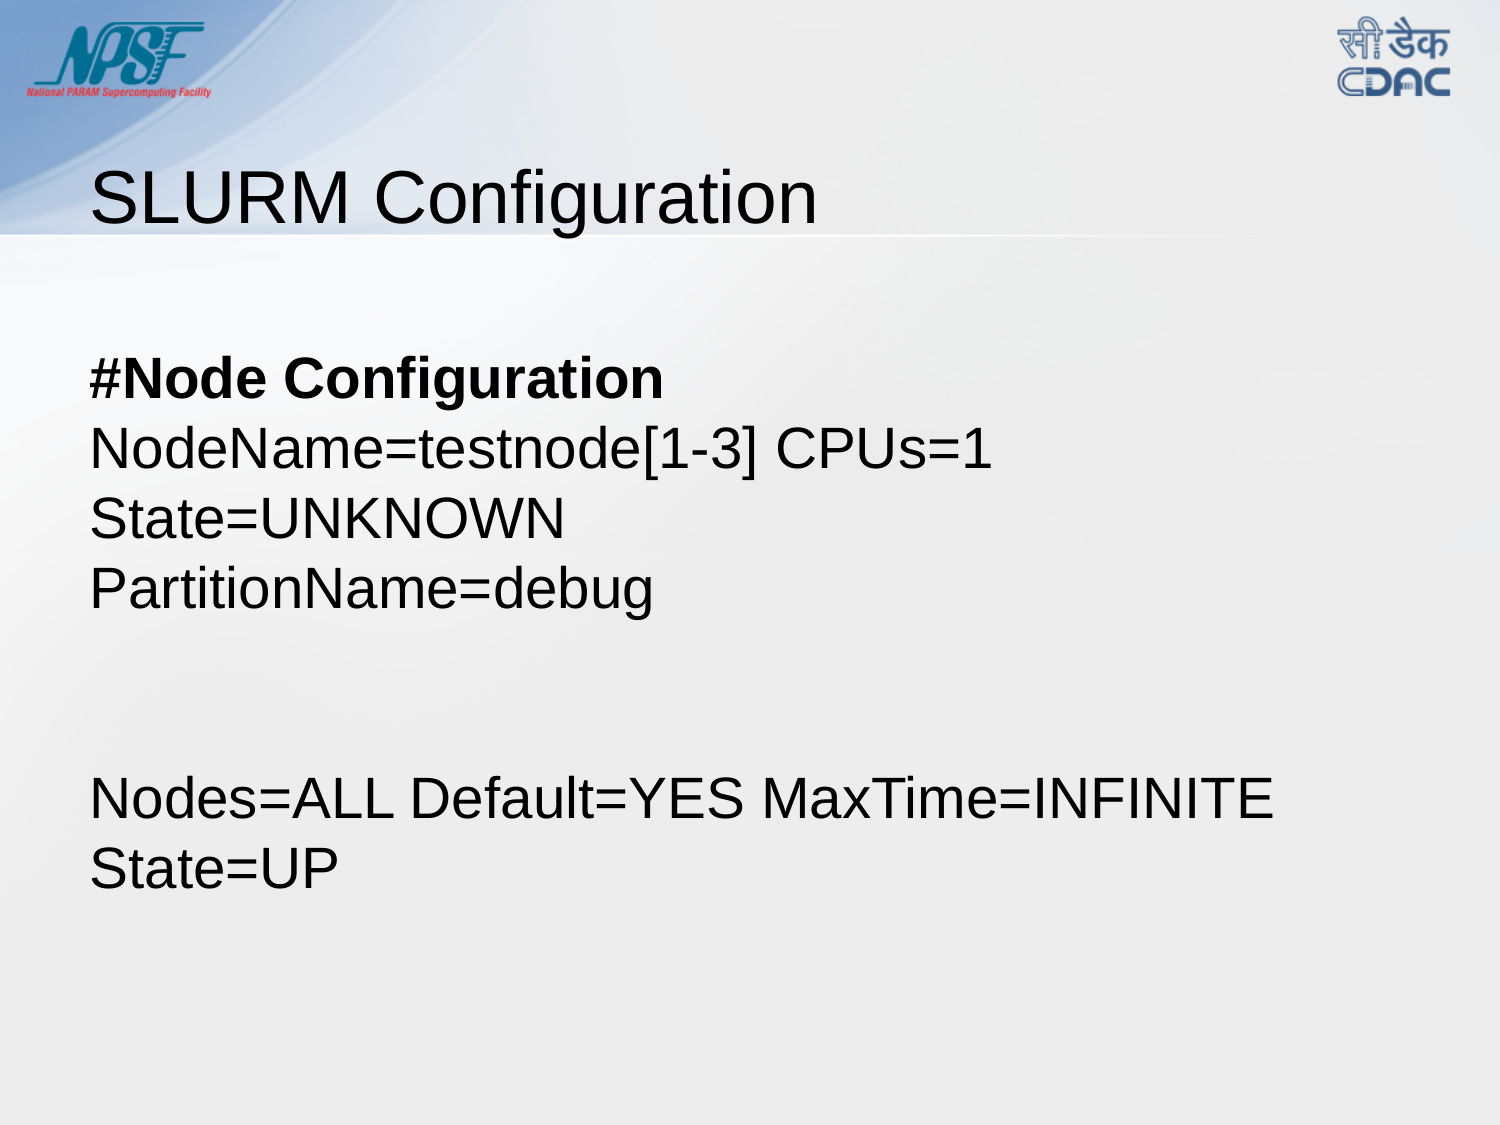

# SLURM Configuration

#Node Configuration
NodeName=testnode[1-3] CPUs=1 State=UNKNOWN
PartitionName=debug

Nodes=ALL Default=YES MaxTime=INFINITE State=UP